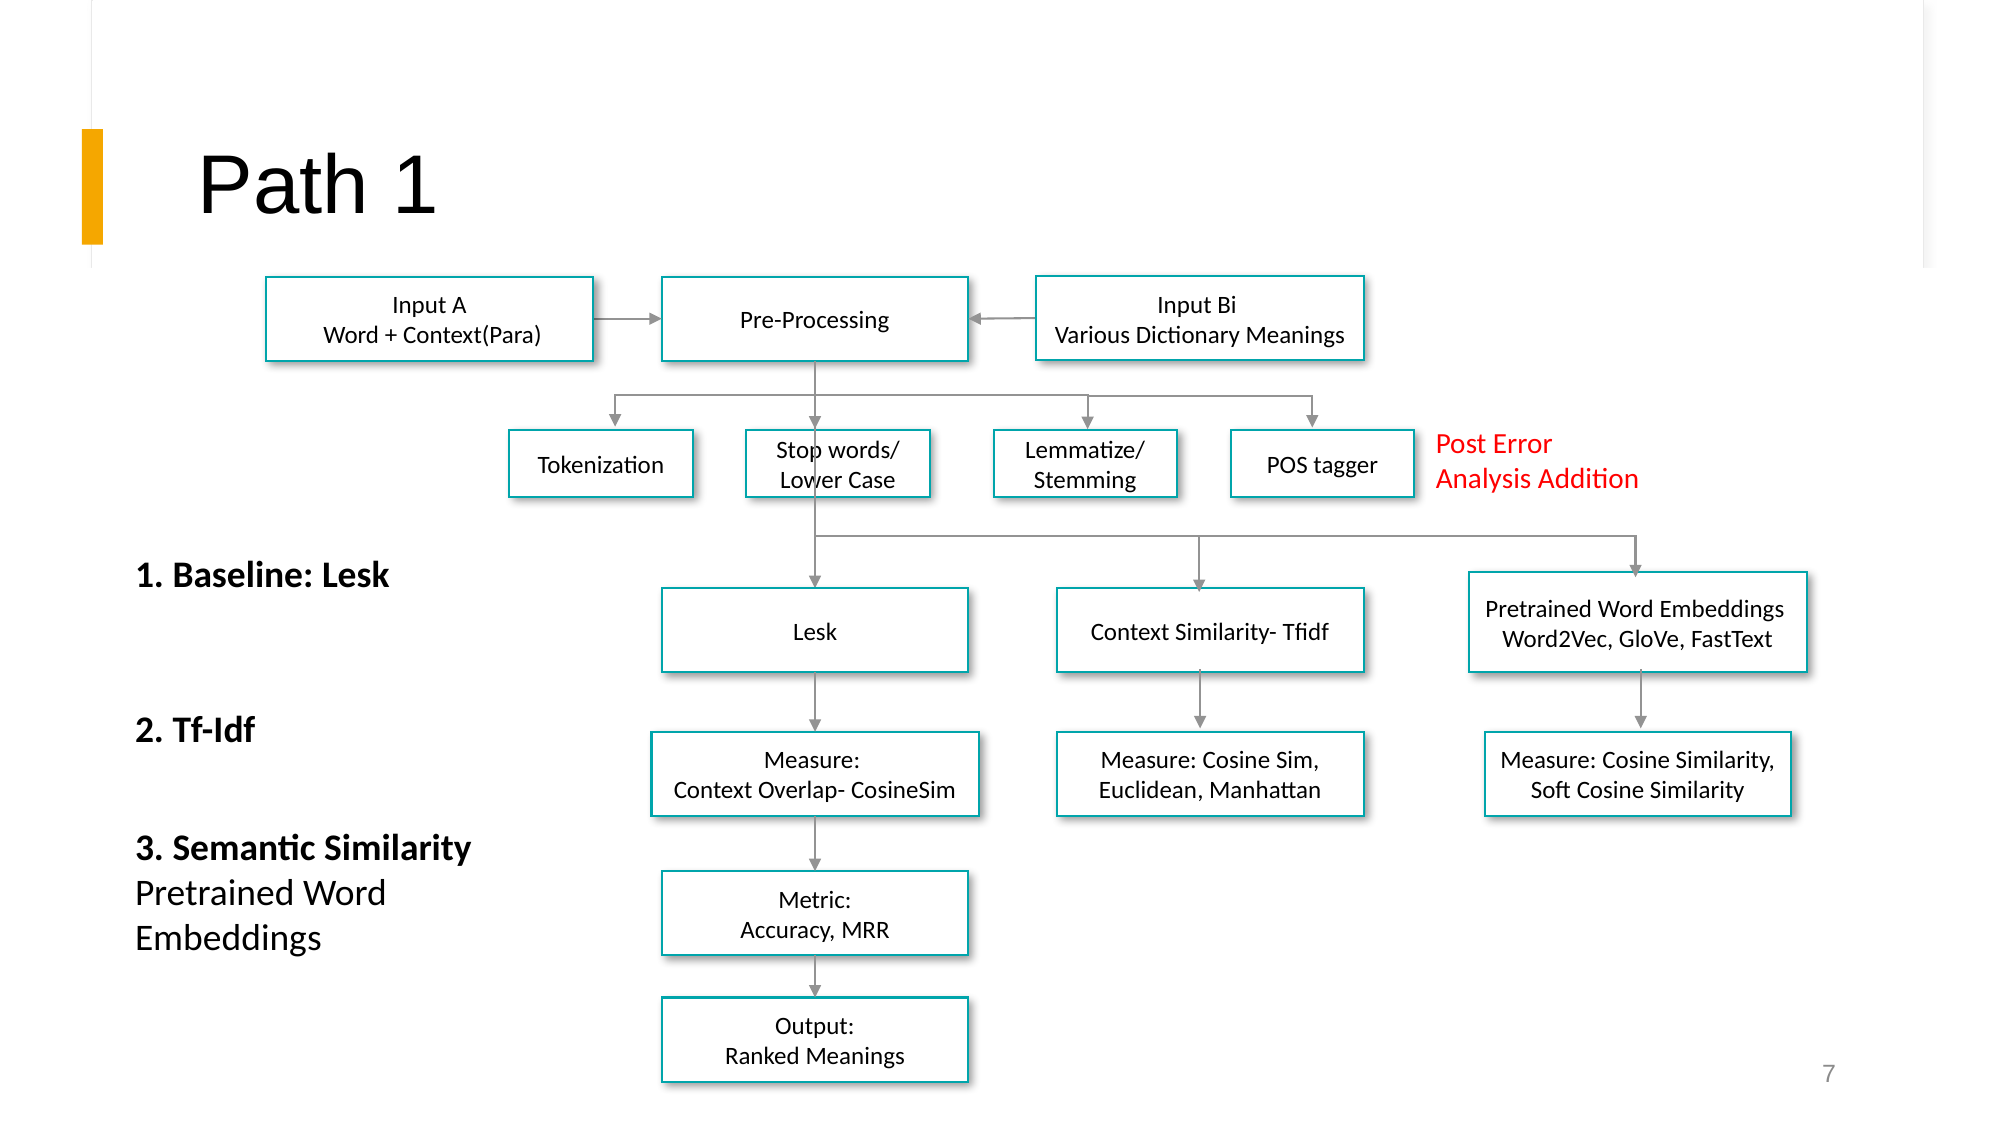

# Path 1

Input Bi
Various Dictionary Meanings
Input A
 Word + Context(Para)
1. Baseline: Lesk
Pre-Processing
Lesk
Measure:
Context Overlap- CosineSim

POS tagger
Post Error Analysis Addition
Tokenization
Stop words/ Lower Case
Lemmatize/ Stemming

Pretrained Word Embeddings
Word2Vec, GloVe, FastText
Measure: Cosine Similarity, Soft Cosine Similarity
3. Semantic Similarity  Pretrained Word Embeddings

Context Similarity- Tfidf
Measure: Cosine Sim, Euclidean, Manhattan
2. Tf-Idf
Metric:
Accuracy, MRR
Output:
Ranked Meanings
7